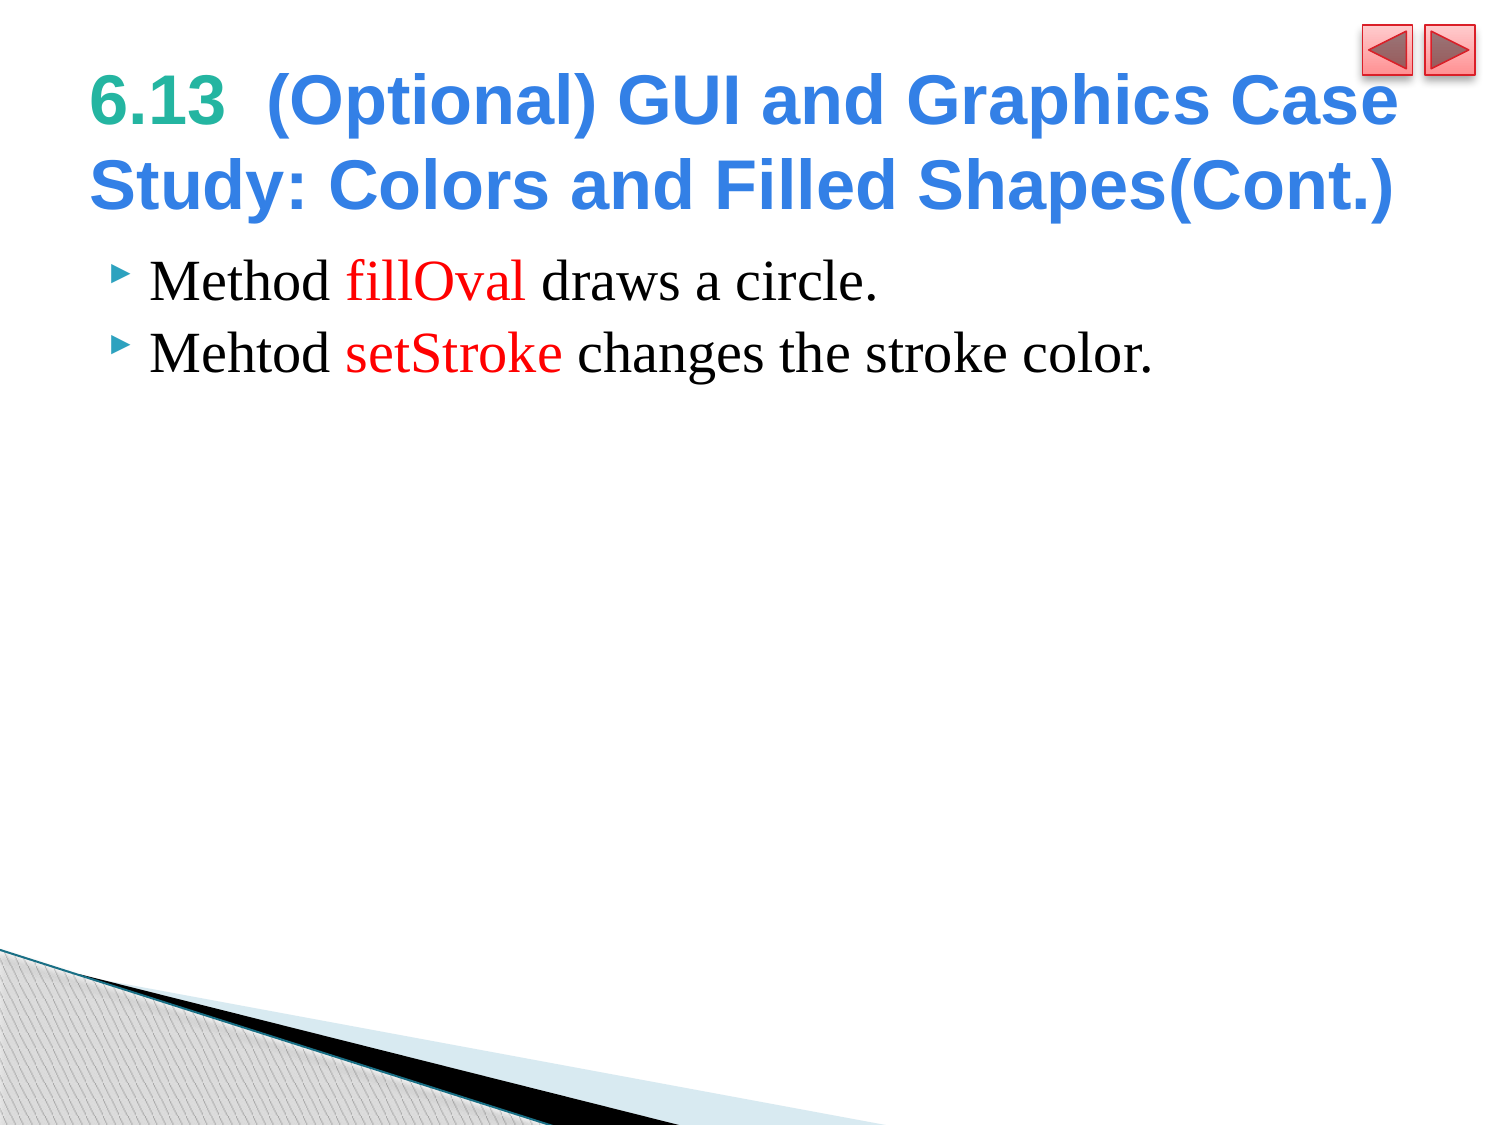

# 6.13  (Optional) GUI and Graphics Case Study: Colors and Filled Shapes(Cont.)
Method fillOval draws a circle.
Mehtod setStroke changes the stroke color.